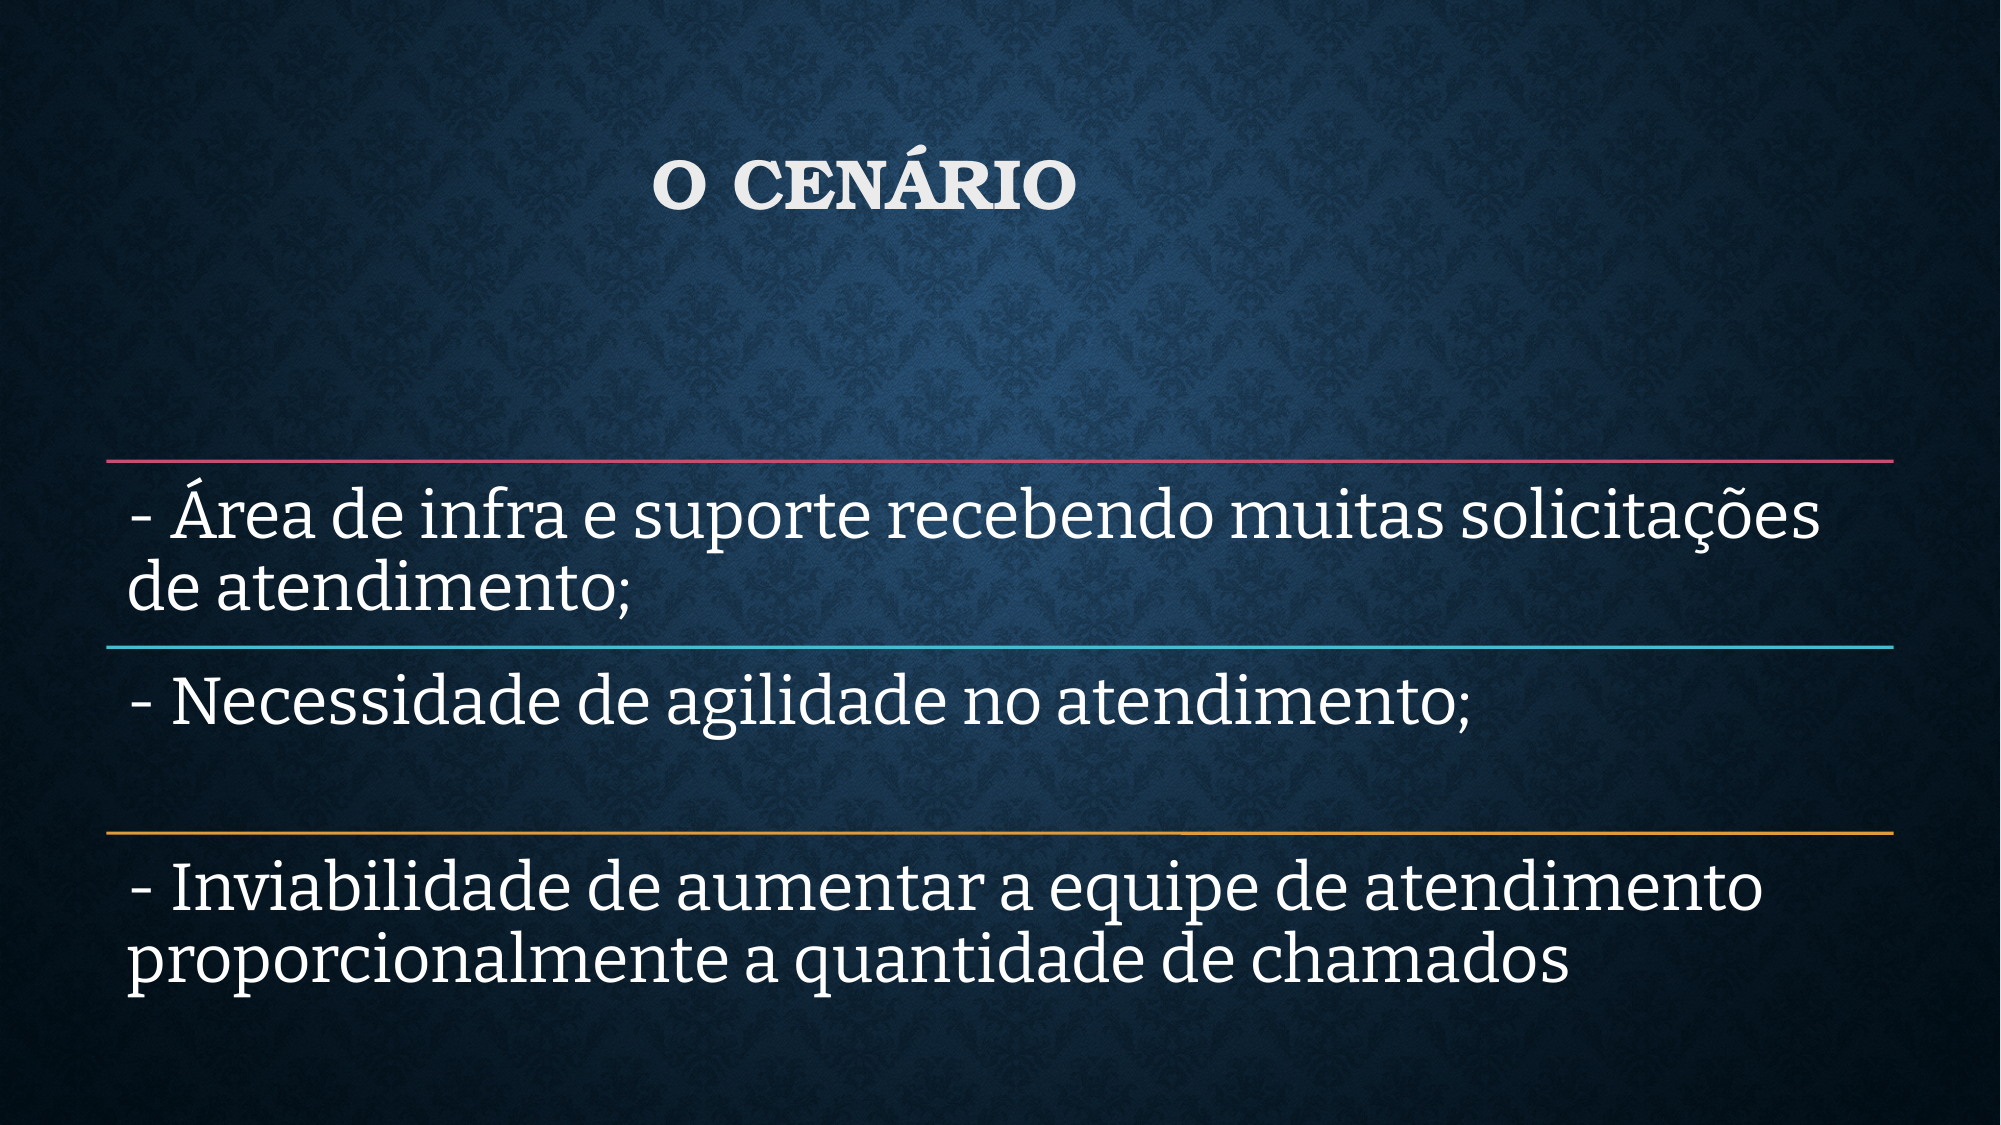

# O cenário
- Área de infra e suporte recebendo muitas solicitações de atendimento;
- Necessidade de agilidade no atendimento;
- Inviabilidade de aumentar a equipe de atendimento proporcionalmente a quantidade de chamados